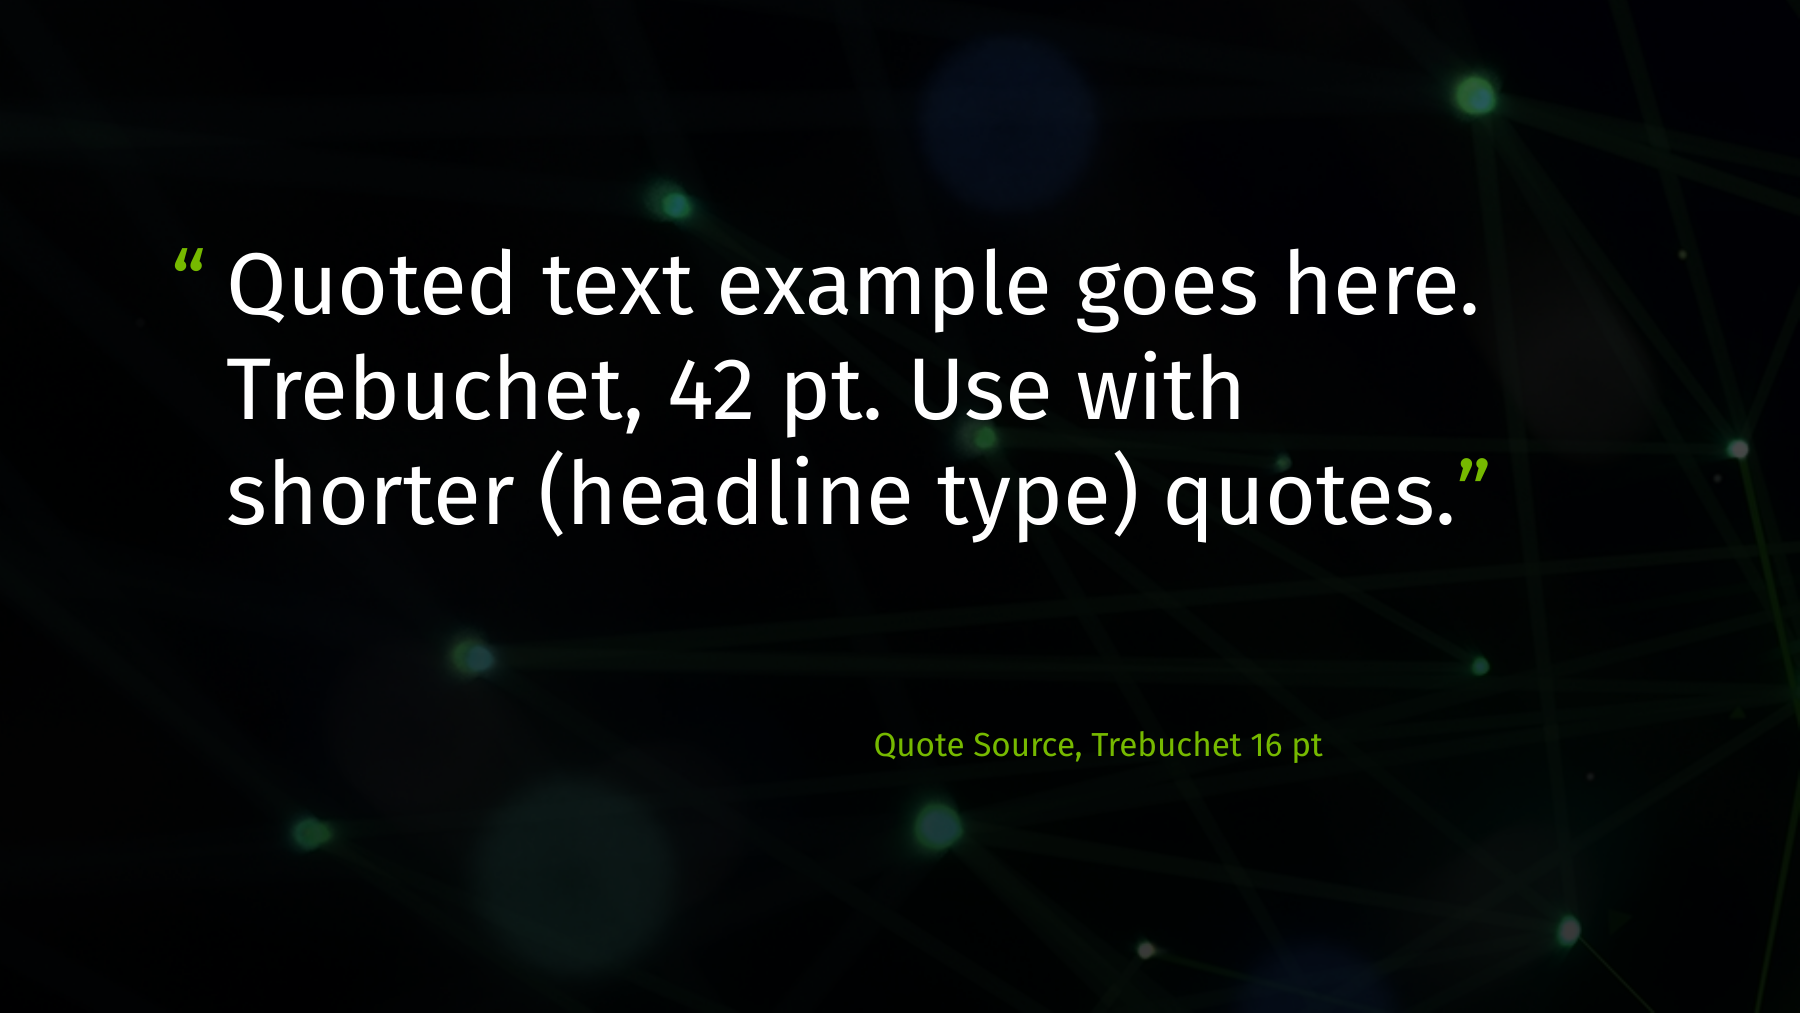

“	Quoted text example goes here. Trebuchet, 42 pt. Use with shorter (headline type) quotes.”
Quote Source, Trebuchet 16 pt